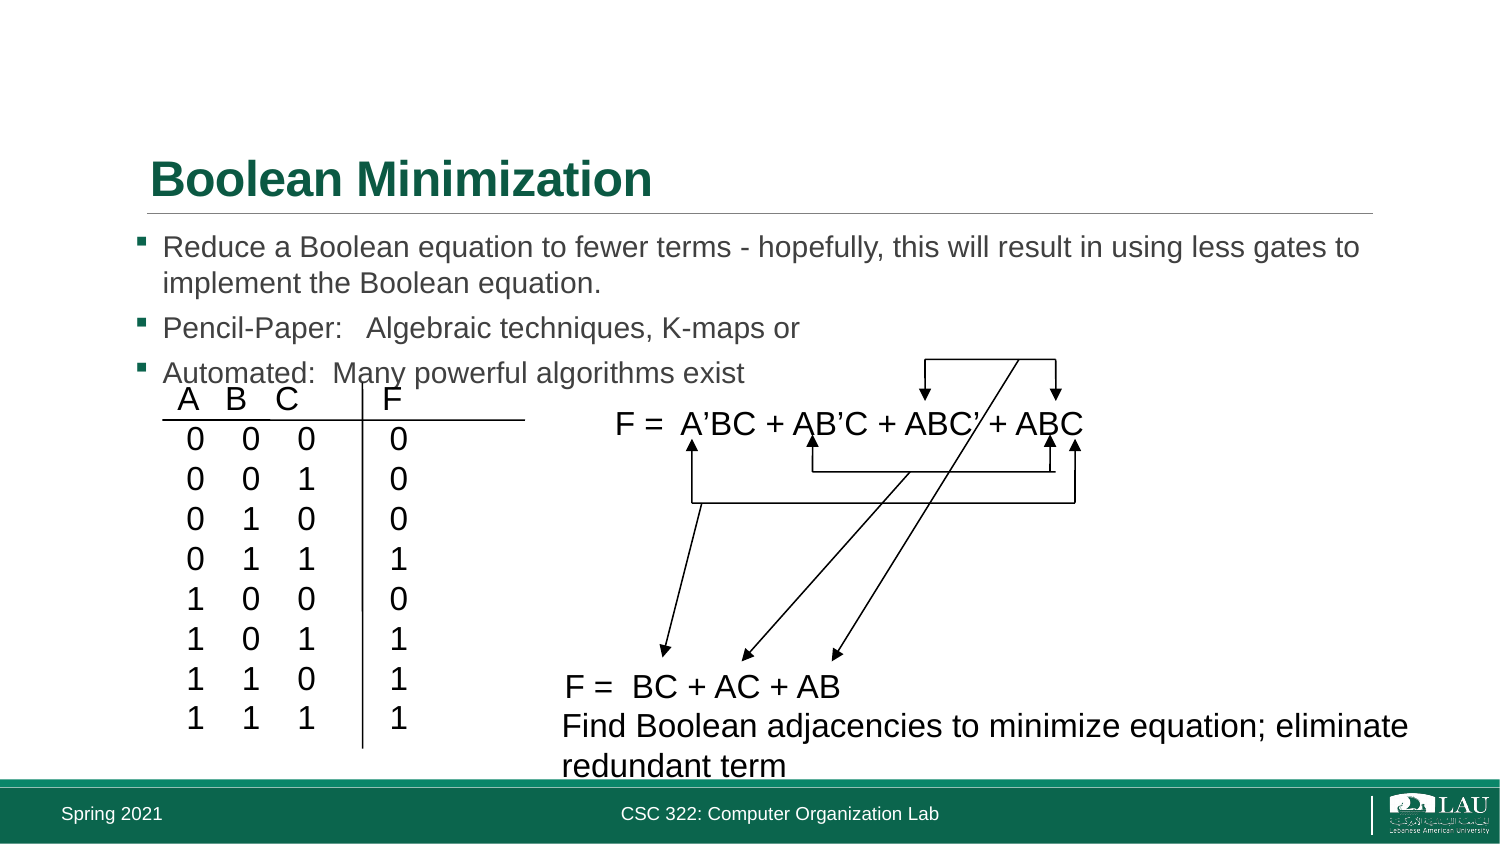

# Boolean Minimization
Reduce a Boolean equation to fewer terms - hopefully, this will result in using less gates to implement the Boolean equation.
Pencil-Paper:   Algebraic techniques, K-maps or
Automated:  Many powerful algorithms exist

A   B   C         F
 0    0    0        0
 0    0    1        0
 0    1    0        0
 0    1    1        1
 1    0    0        0
 1    0    1        1
 1    1    0        1
 1    1    1        1

F =  A’BC + AB’C + ABC’ + ABC

F =  BC + AC + AB
Find Boolean adjacencies to minimize equation; eliminate redundant term
Spring 2021
CSC 322: Computer Organization Lab